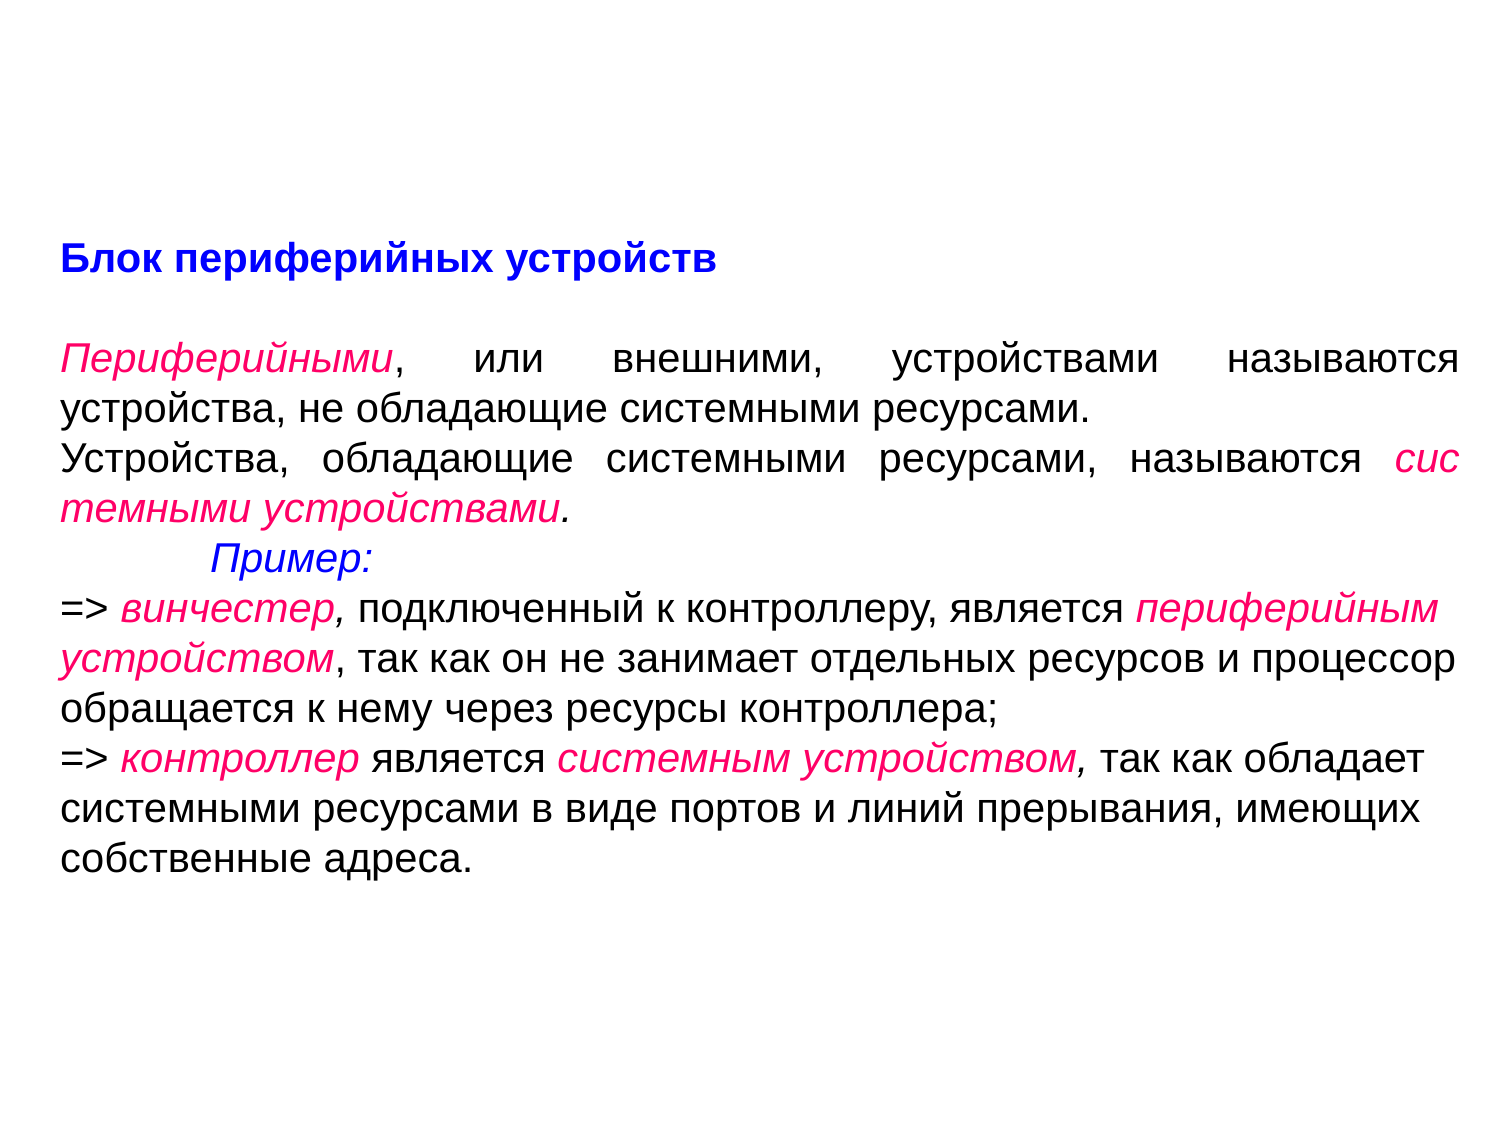

Блок периферийных устройств

Периферийными, или внеш­ними, устройствами называются устройства, не обладающие систем­ными ресурсами.
Устройства, обладающие системными ресурсами, называются сис­темными устройствами.
	Пример:
=> винчестер, подключенный к контроллеру, является периферийным устройством, так как он не занимает отдельных ресурсов и процес­сор обращается к нему через ресурсы контроллера;
=> контроллер является системным устройством, так как обладает си­стемными ресурсами в виде портов и линий прерывания, имею­щих собственные адреса.